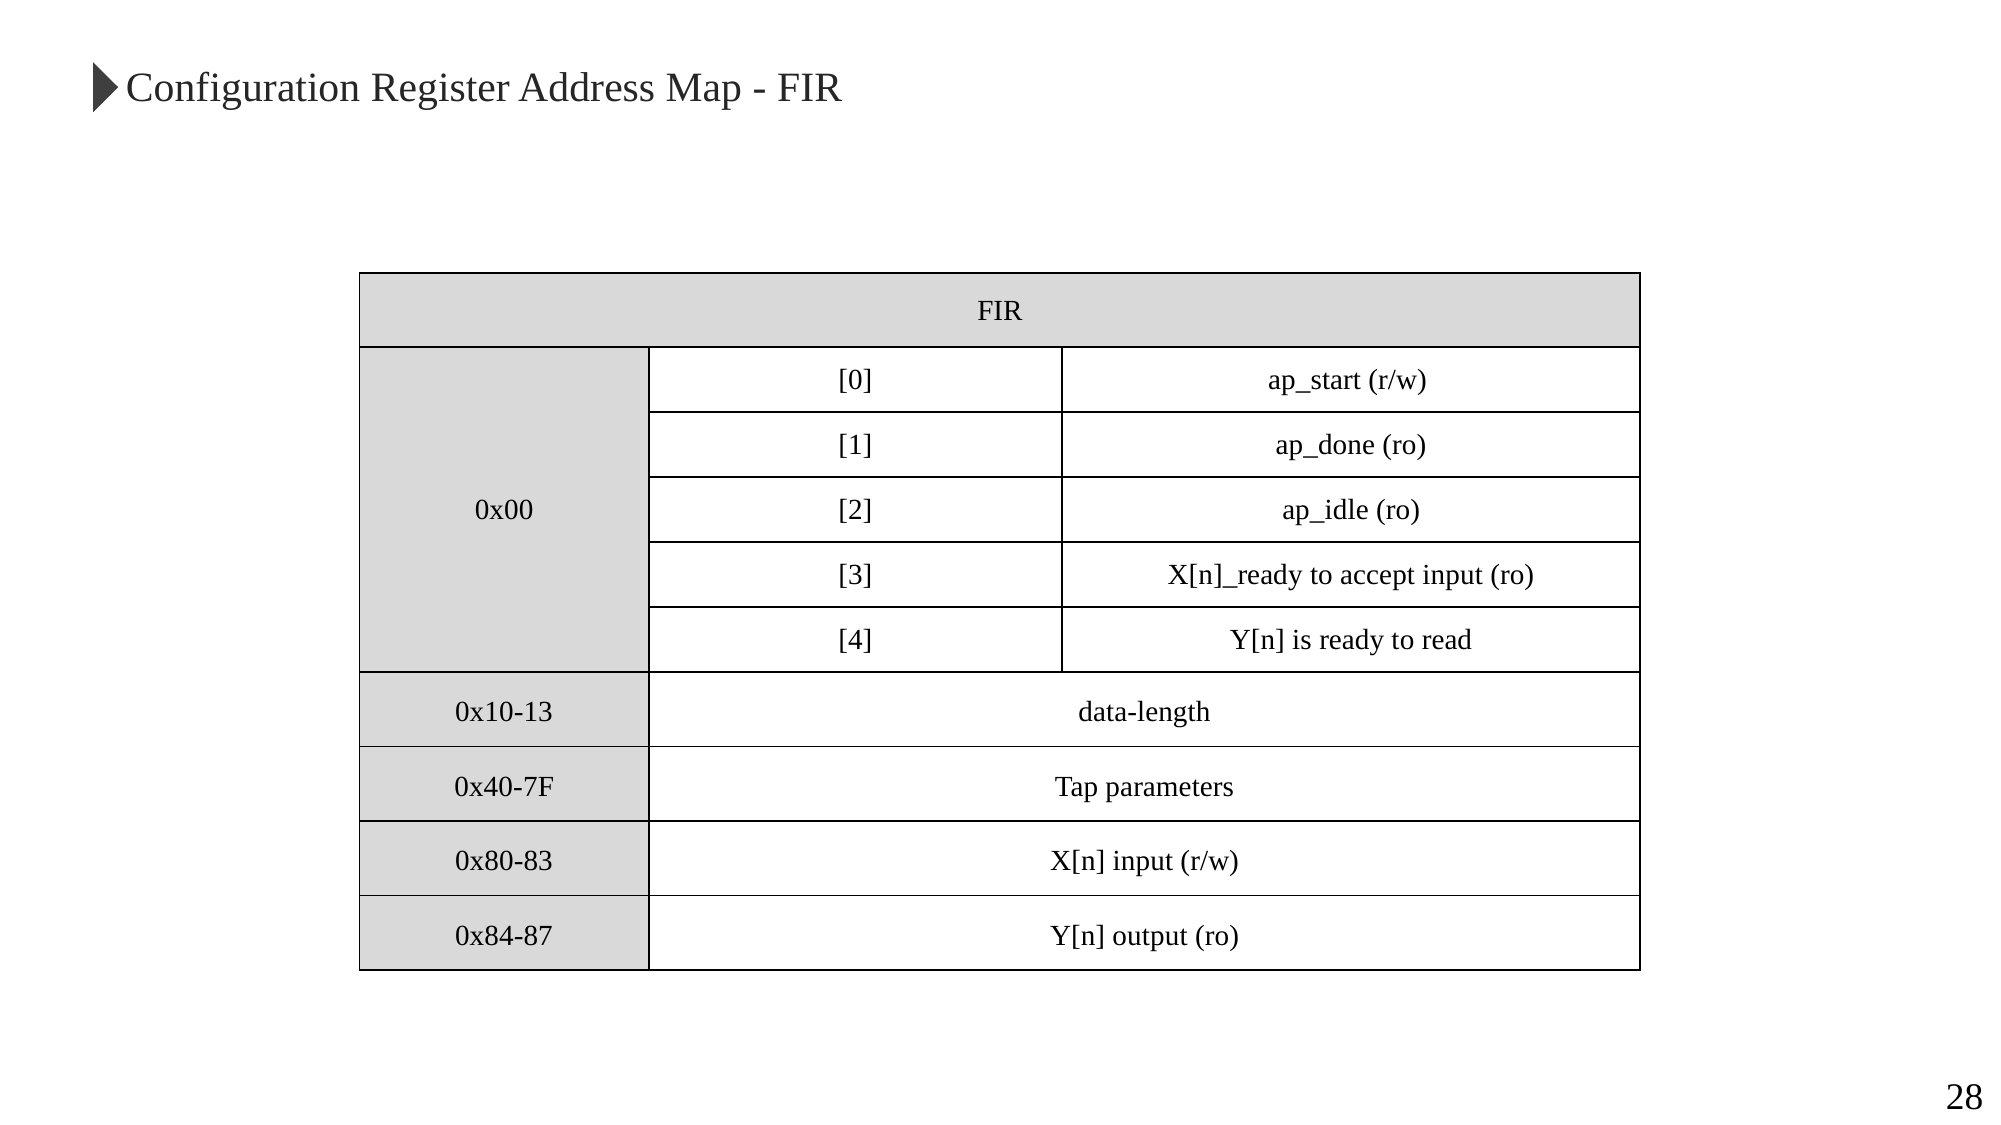

Configuration Register Address Map - FIR

| FIR |  |  |
| --- | --- | --- |
| 0x00 | [0] | ap\_start (r/w) |
|  | [1] | ap\_done (ro) |
|  | [2] | ap\_idle (ro) |
|  | [3] | X[n]\_ready to accept input (ro) |
|  | [4] | Y[n] is ready to read |
| 0x10-13 | data-length |  |
| 0x40-7F | Tap parameters |  |
| 0x80-83 | X[n] input (r/w) |  |
| 0x84-87 | Y[n] output (ro) |  |
28